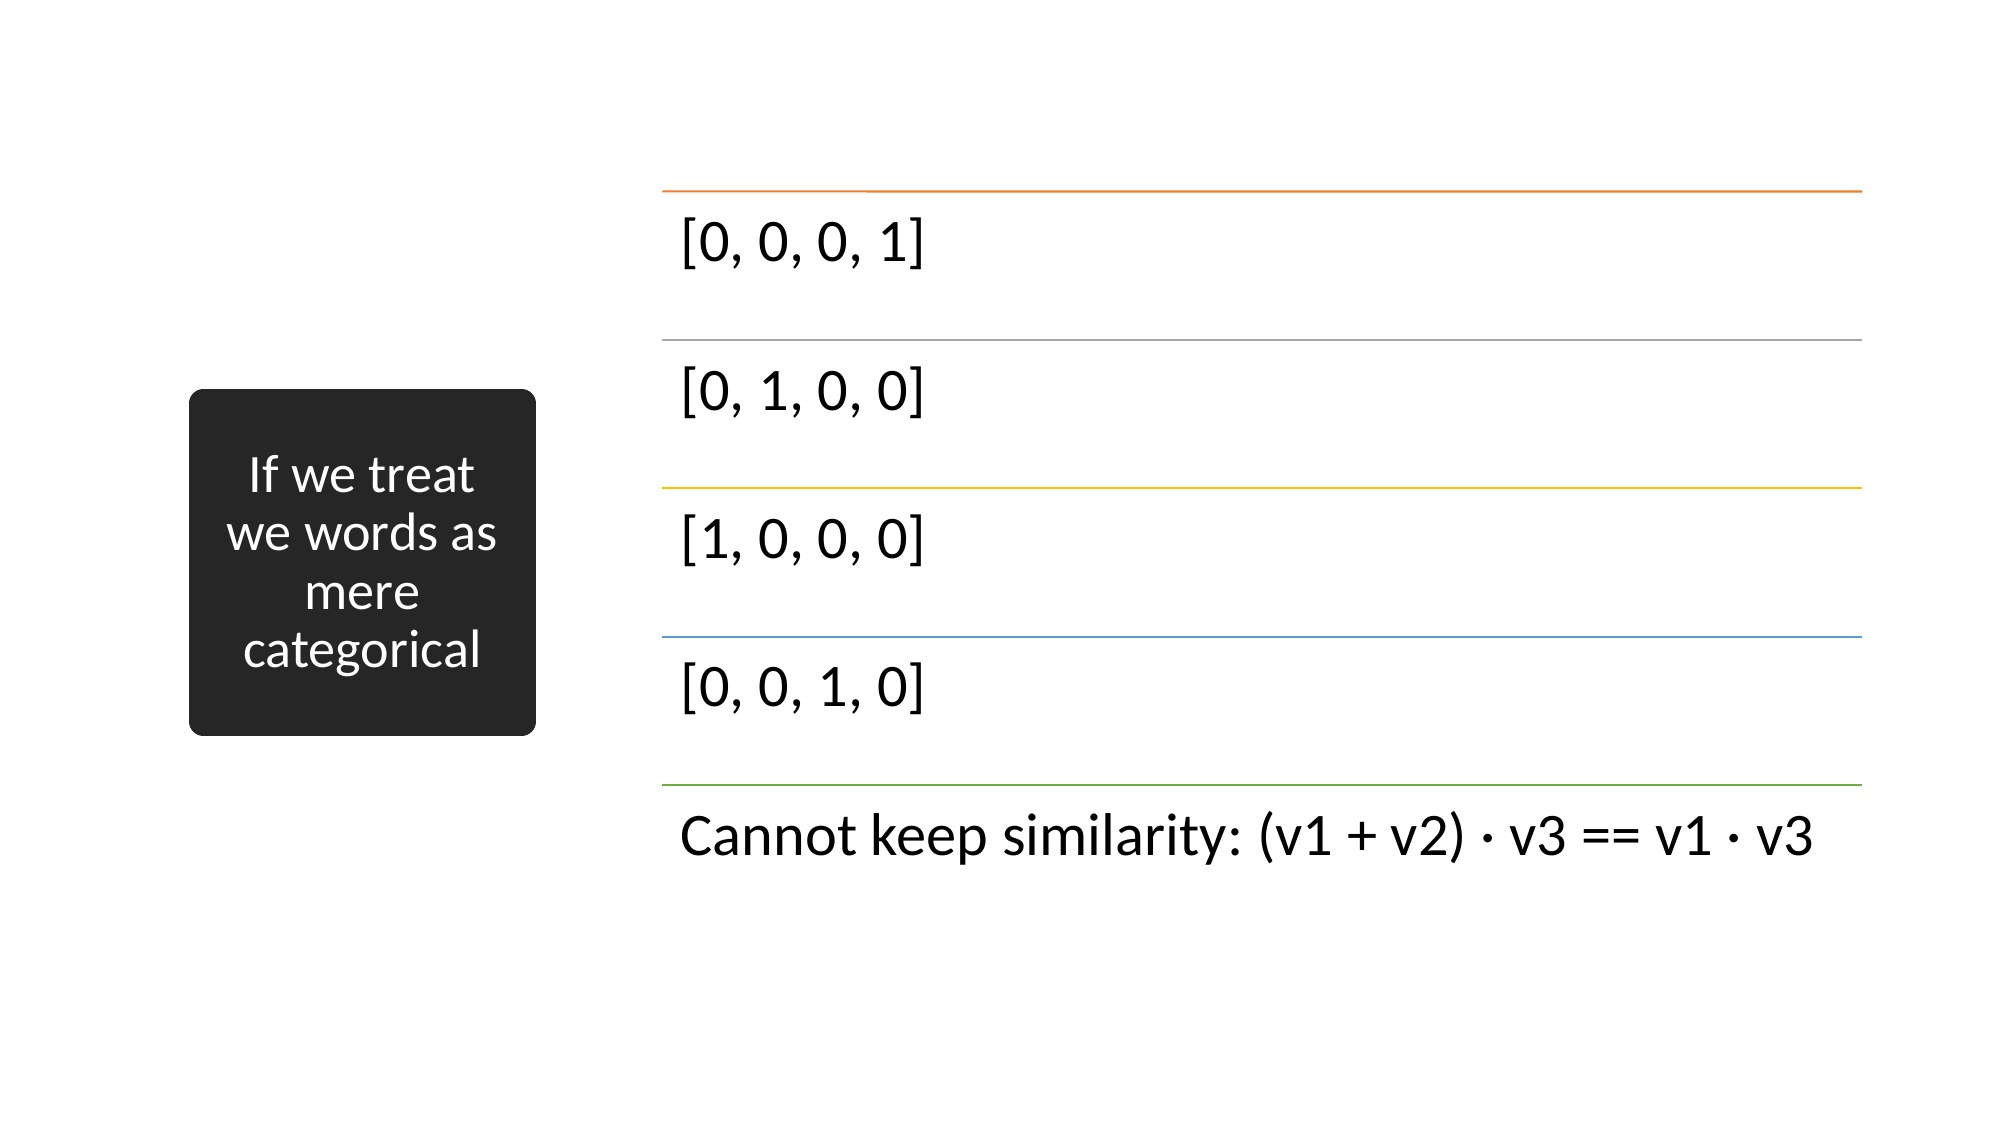

[0, 0, 0, 1]

[0, 1, 0, 0]

[1, 0, 0, 0]

[0, 0, 1, 0]

Cannot keep similarity: (v1 + v2) · v3 == v1 · v3
# If we treat we words as mere categorical